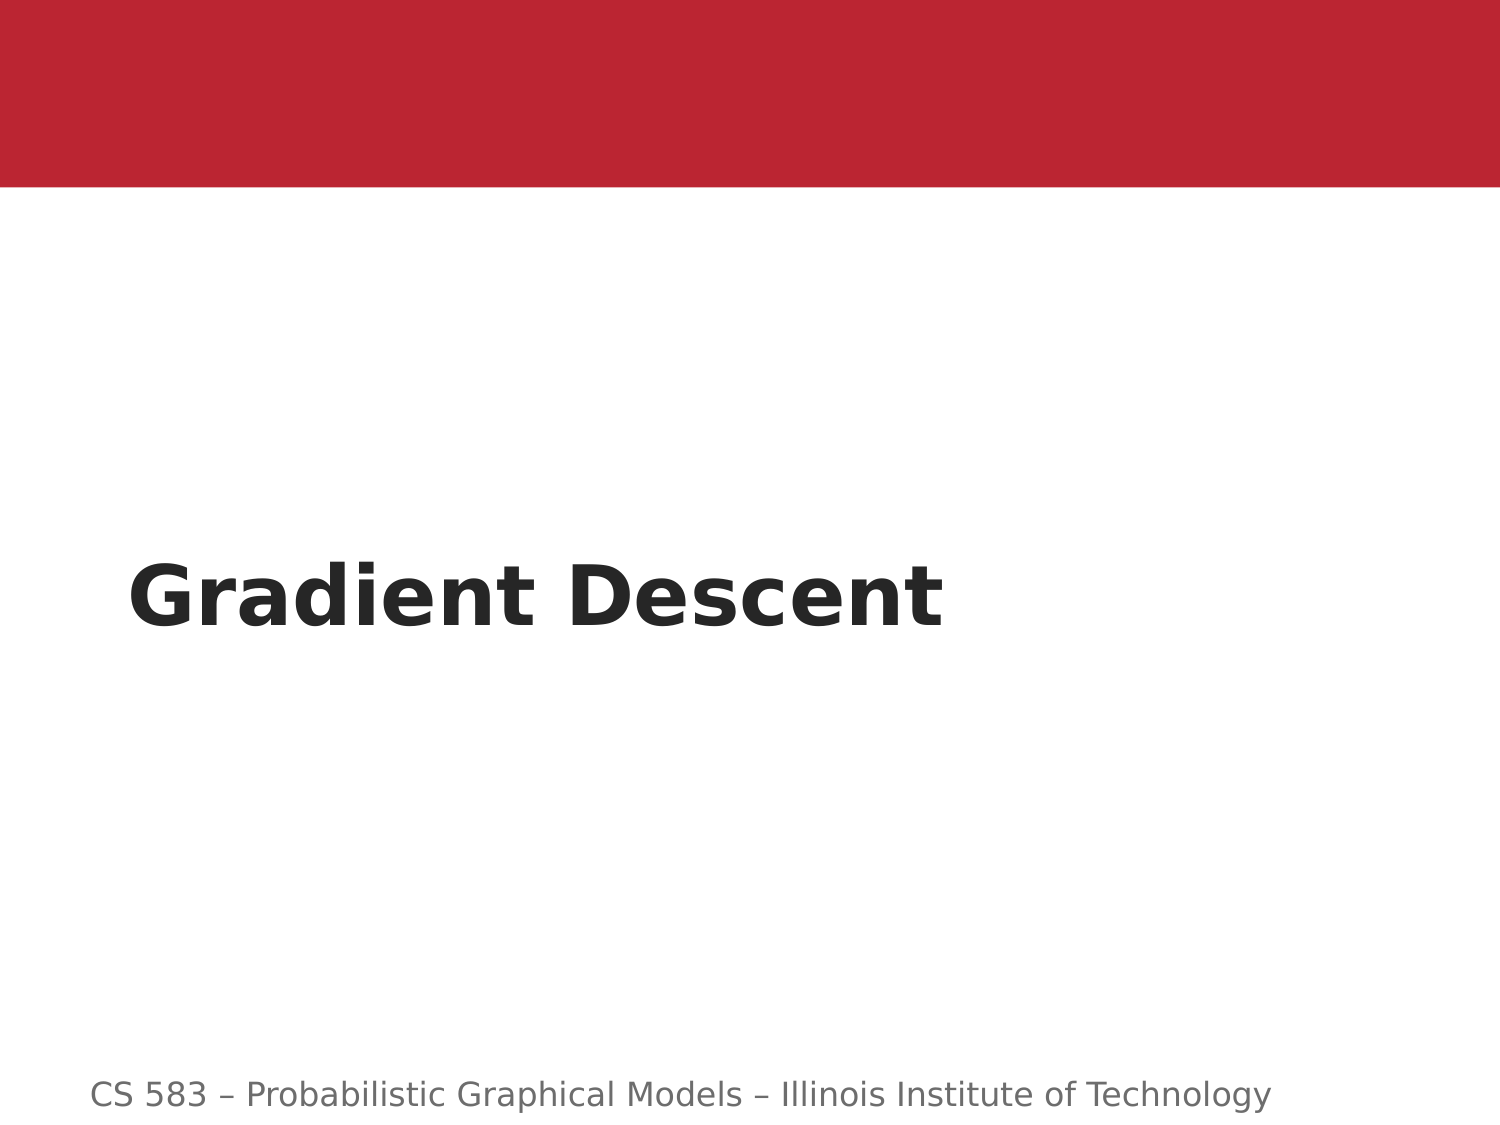

# Gradient Descent
CS 583 – Probabilistic Graphical Models – Illinois Institute of Technology